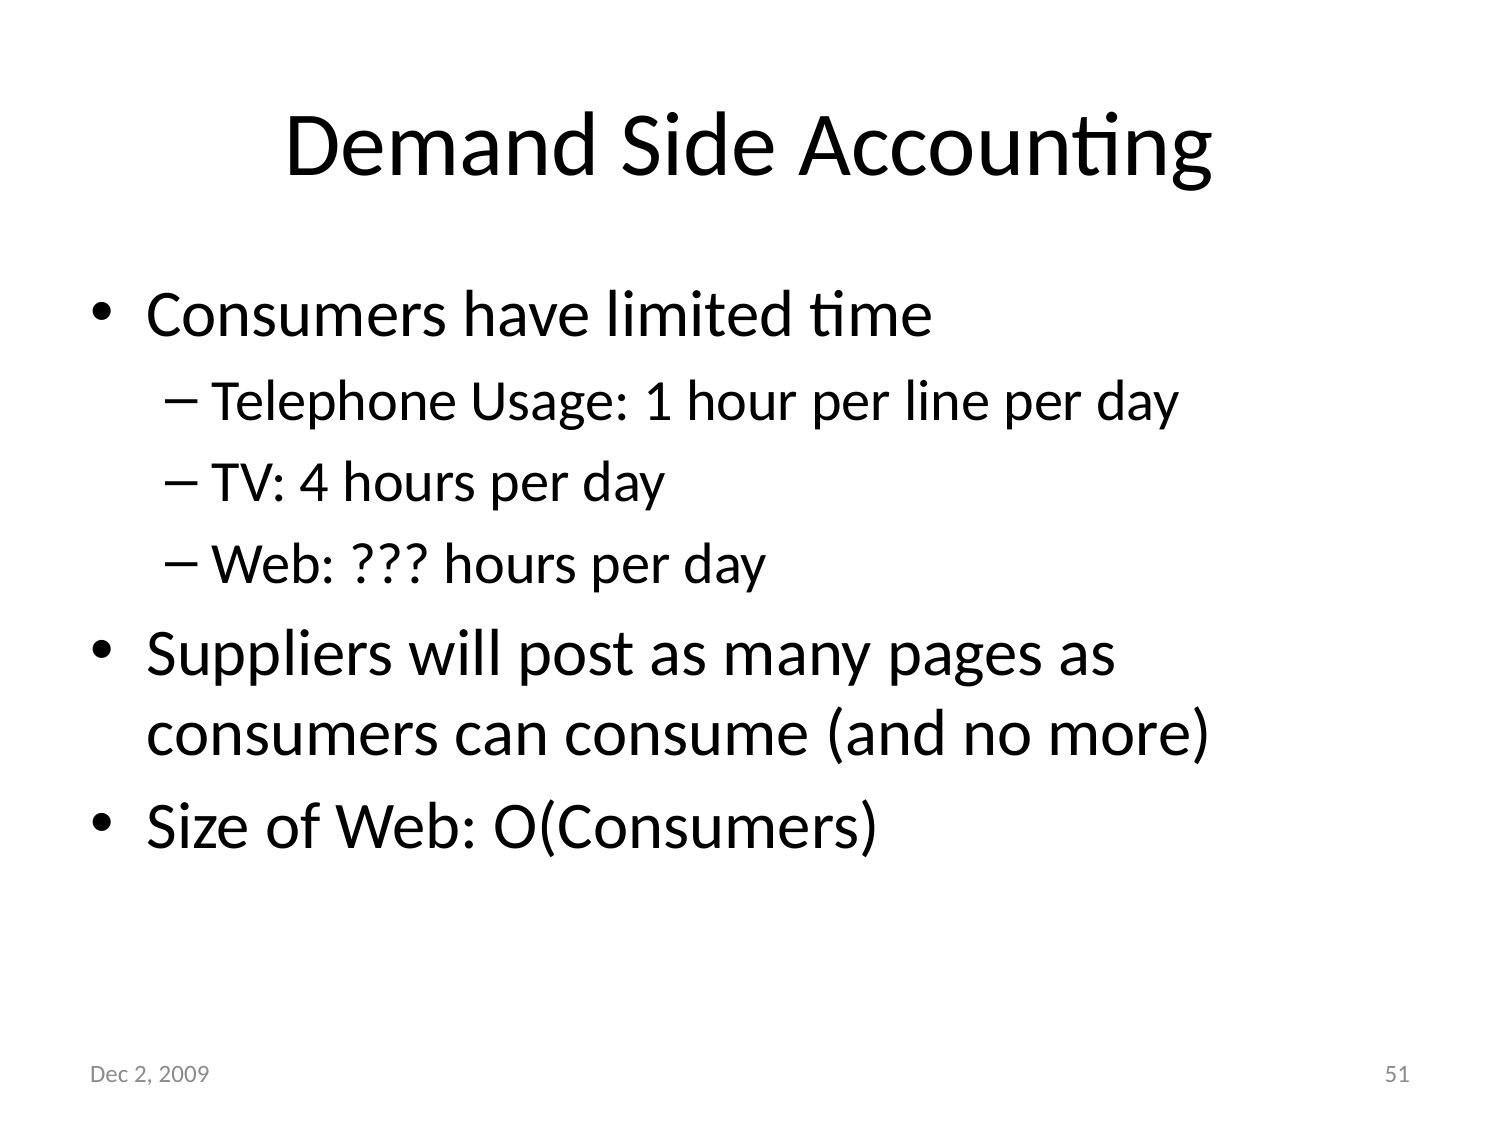

# Demand Side Accounting
Consumers have limited time
Telephone Usage: 1 hour per line per day
TV: 4 hours per day
Web: ??? hours per day
Suppliers will post as many pages as consumers can consume (and no more)
Size of Web: O(Consumers)
Dec 2, 2009
51